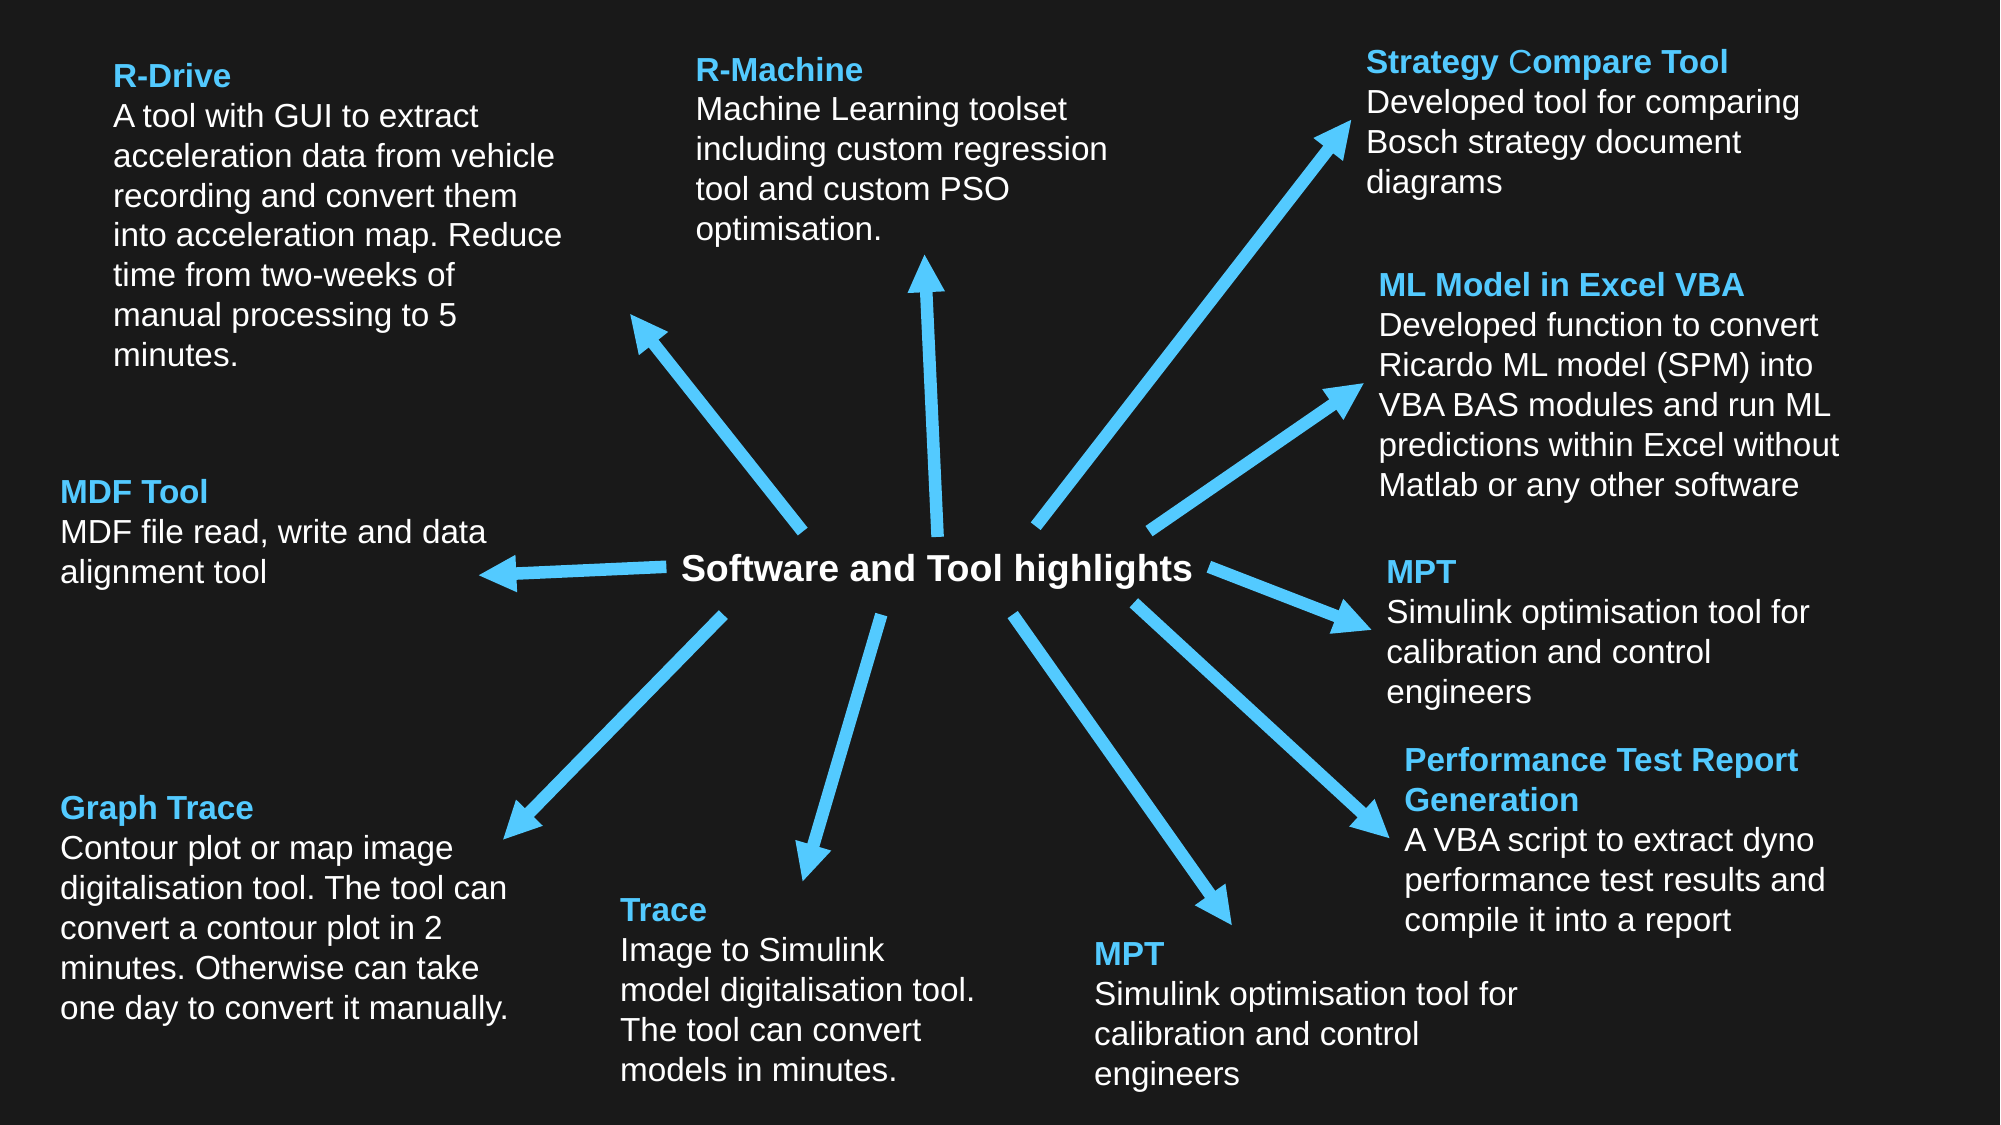

Strategy Compare Tool
Developed tool for comparing Bosch strategy document diagrams
R-Machine
Machine Learning toolset including custom regression tool and custom PSO optimisation.
R-Drive
A tool with GUI to extract acceleration data from vehicle recording and convert them into acceleration map. Reduce time from two-weeks of manual processing to 5 minutes.
ML Model in Excel VBA
Developed function to convert Ricardo ML model (SPM) into VBA BAS modules and run ML predictions within Excel without Matlab or any other software
MDF Tool
MDF file read, write and data alignment tool
Software and Tool highlights
MPT
Simulink optimisation tool for calibration and control engineers
Performance Test Report Generation
A VBA script to extract dyno performance test results and compile it into a report
Graph Trace
Contour plot or map image digitalisation tool. The tool can convert a contour plot in 2 minutes. Otherwise can take one day to convert it manually.
Trace
Image to Simulink model digitalisation tool. The tool can convert models in minutes.
MPT
Simulink optimisation tool for calibration and control engineers